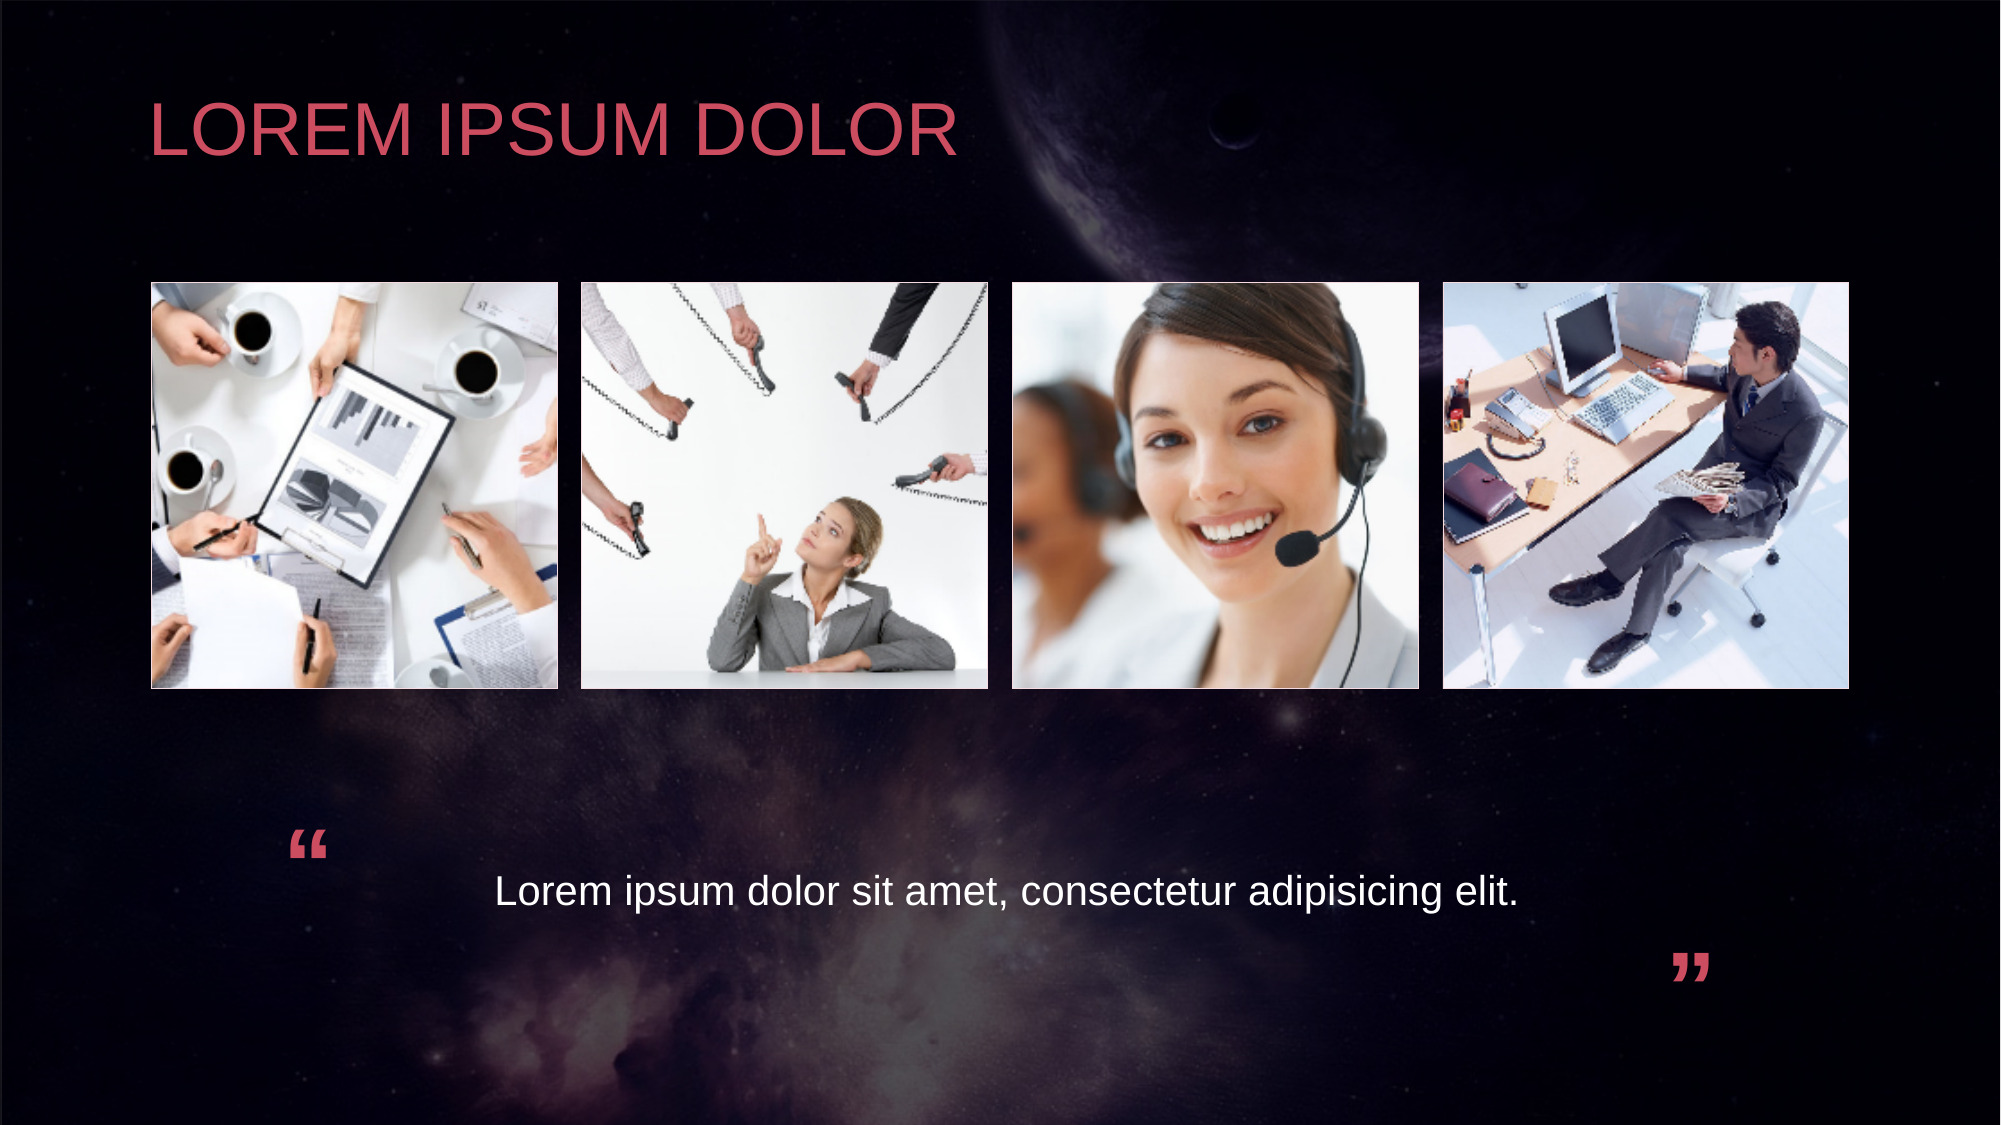

LOREM IPSUM DOLOR

“
Lorem ipsum dolor sit amet, consectetur adipisicing elit.
“